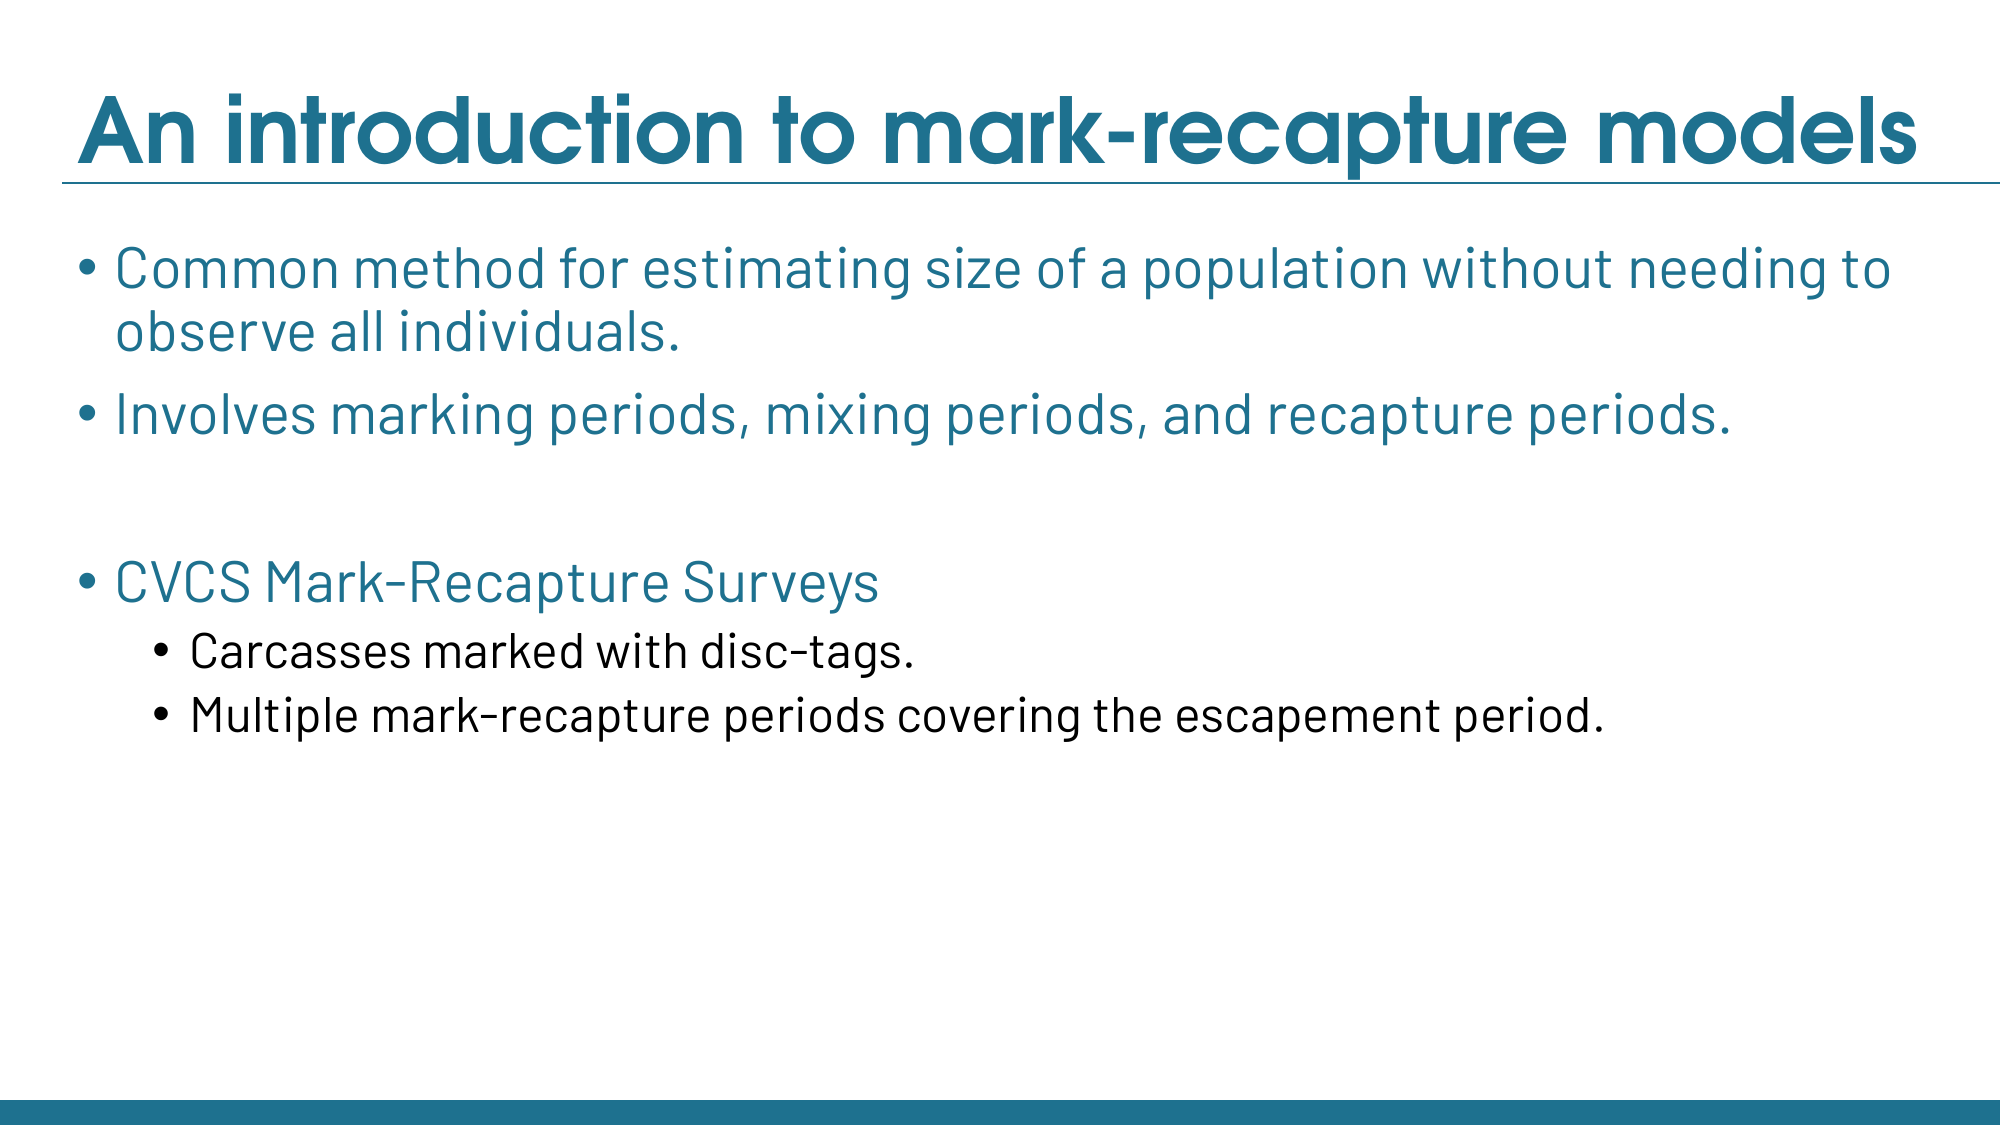

# An introduction to mark-recapture models
Common method for estimating size of a population without needing to observe all individuals.
Involves marking periods, mixing periods, and recapture periods.

CVCS Mark-Recapture Surveys
Carcasses marked with disc-tags.
Multiple mark-recapture periods covering the escapement period.